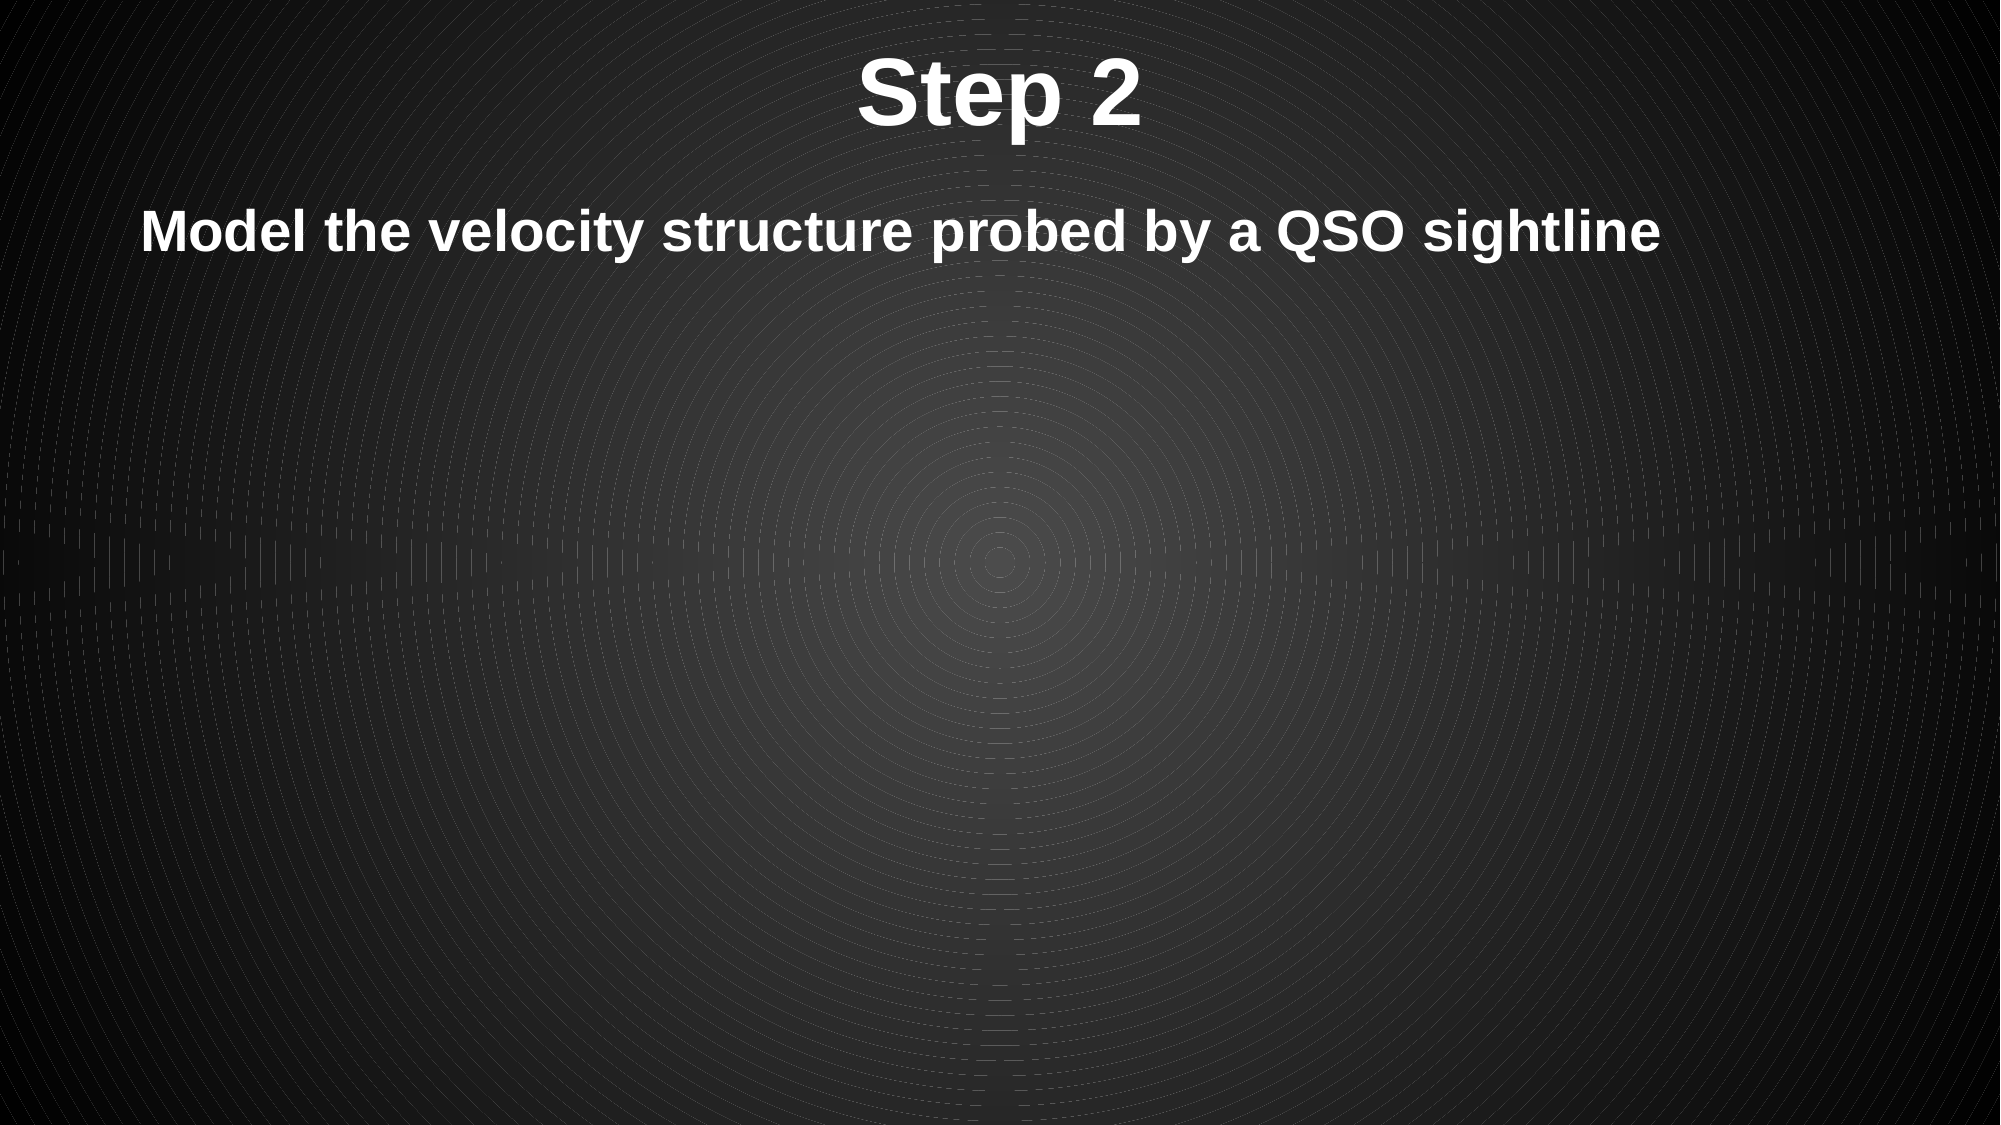

Step 2
Model the velocity structure probed by a QSO sightline